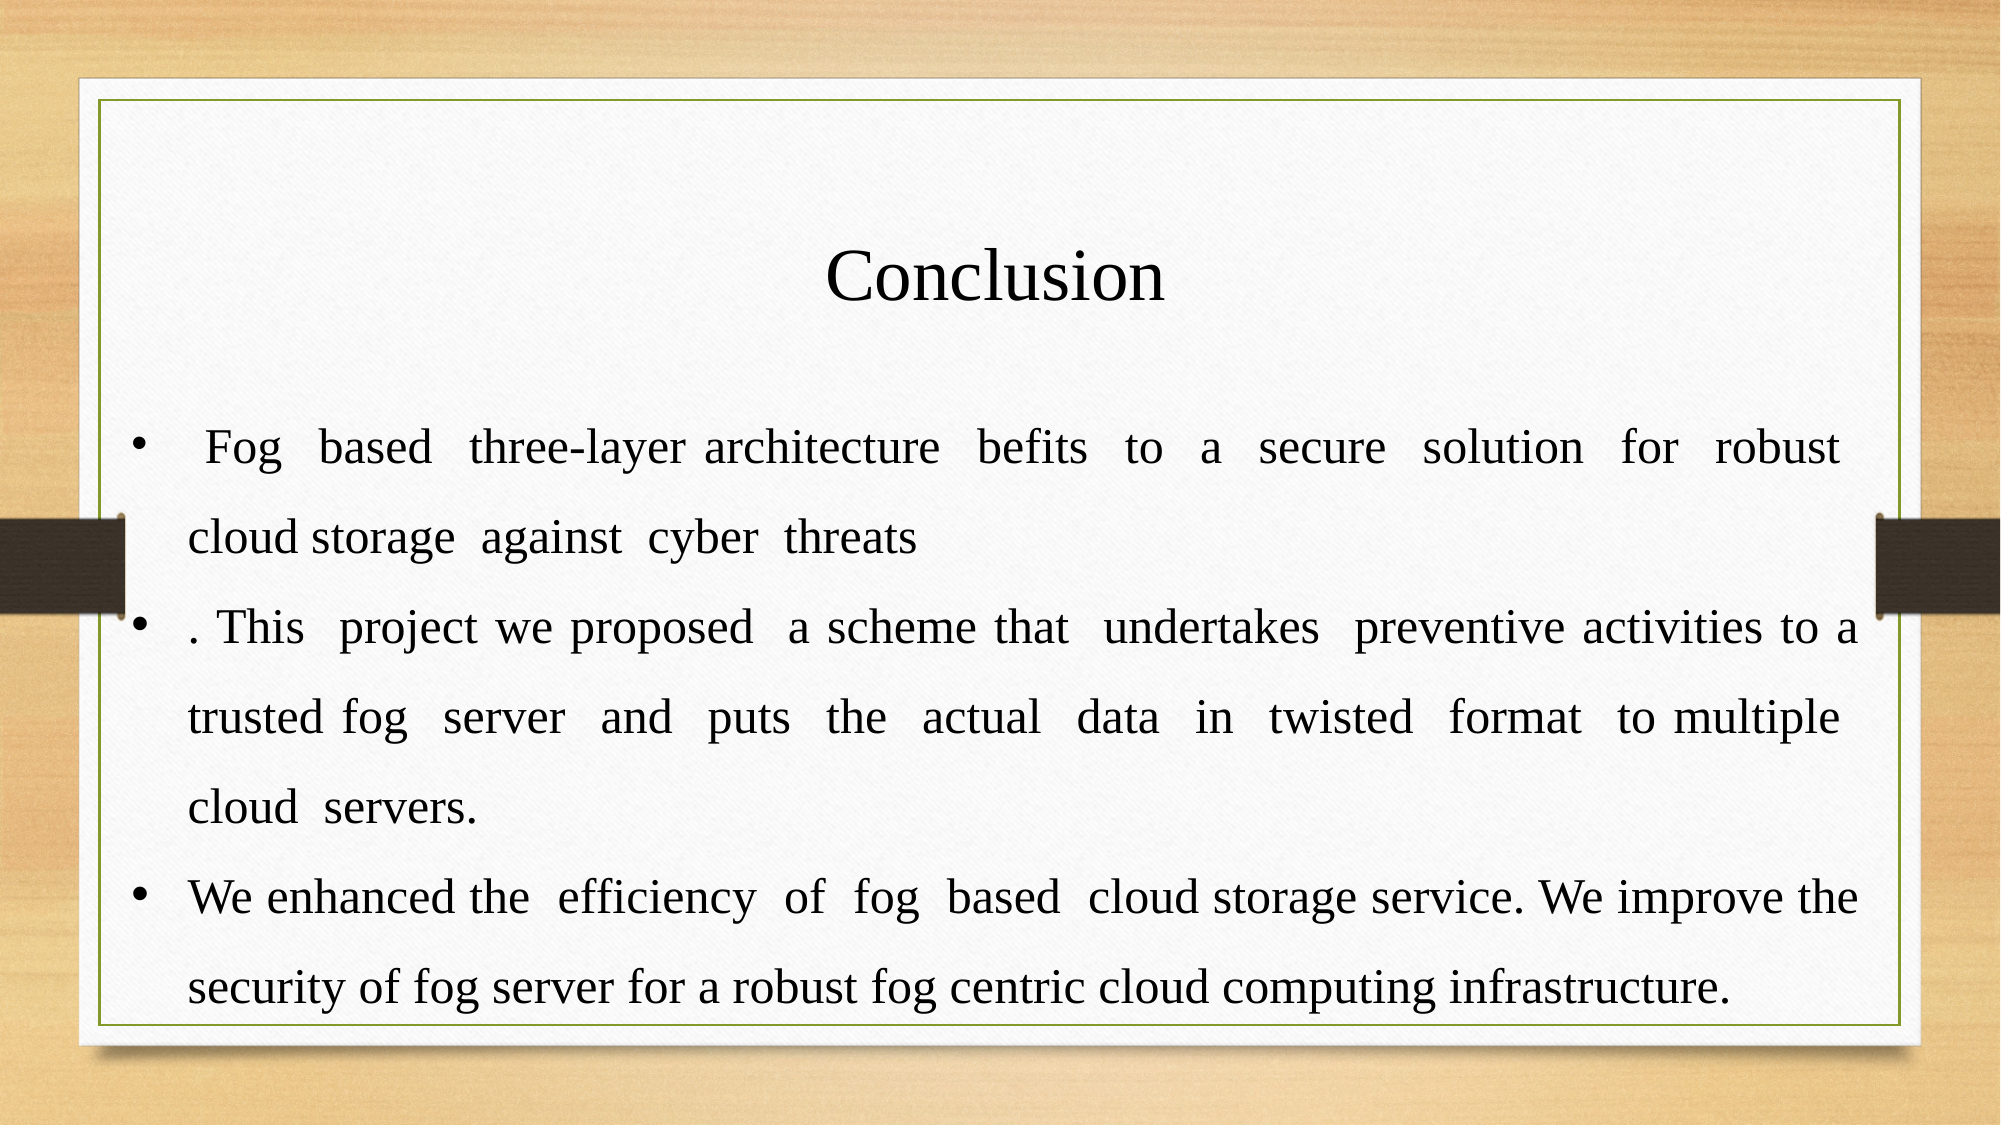

Conclusion

 Fog  based  three-layer architecture  befits  to  a  secure  solution  for  robust  cloud storage  against  cyber  threats
. This  project we proposed  a scheme that  undertakes  preventive activities to a trusted fog  server  and  puts  the  actual  data  in  twisted  format  to multiple  cloud  servers.
We enhanced the  efficiency  of  fog  based  cloud storage service. We improve the security of fog server for a robust fog centric cloud computing infrastructure.